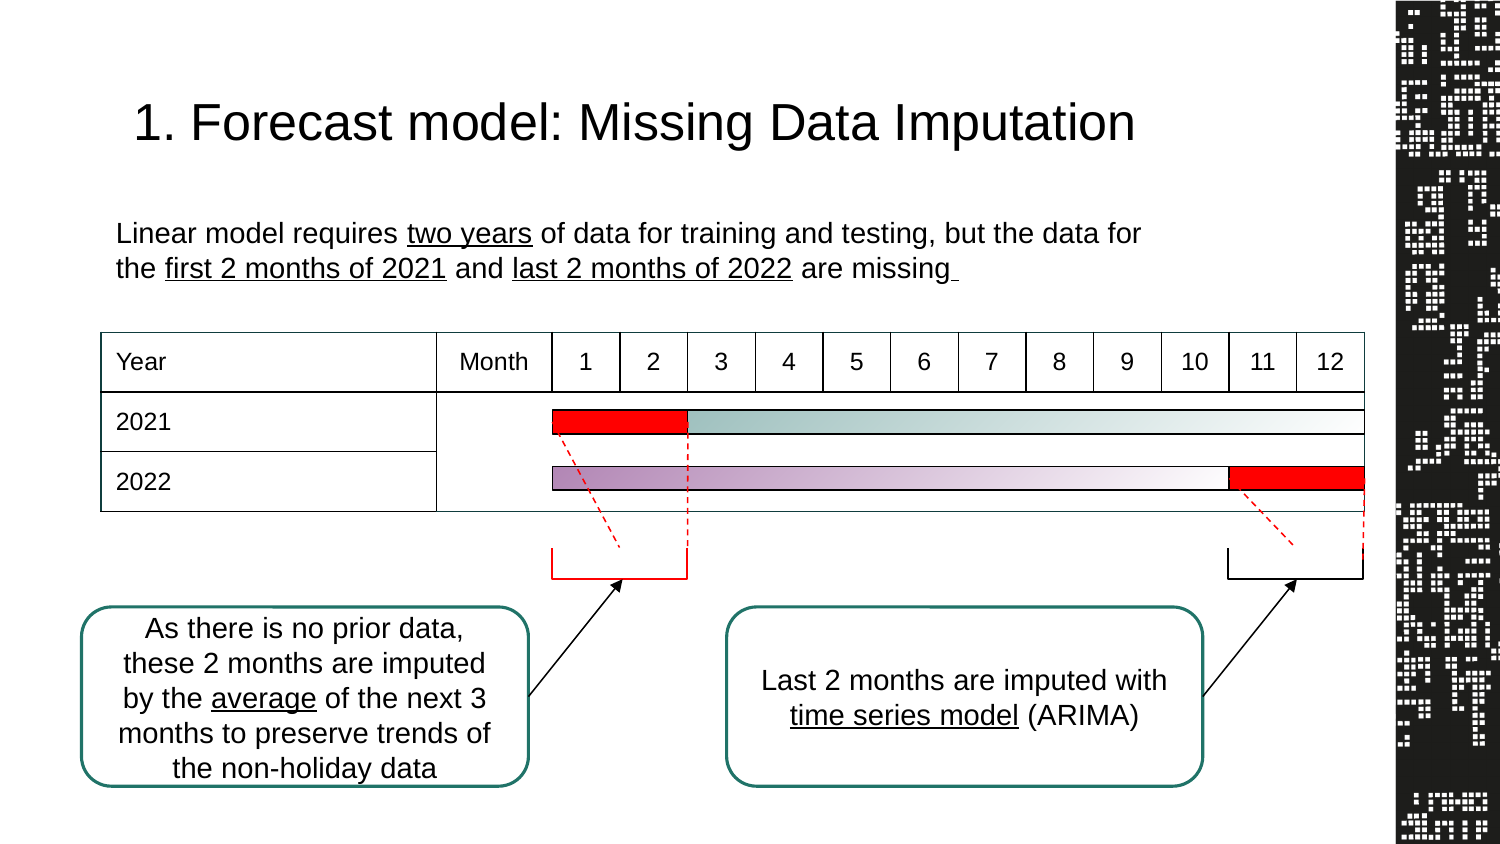

1. Forecast model: Missing Data Imputation
Linear model requires two years of data for training and testing, but the data for the first 2 months of 2021 and last 2 months of 2022 are missing
| Year |  |  | Month | 1 | 2 | 3 | 4 | 5 | 6 | 7 | 8 | 9 | 10 | 11 | 12 |
| --- | --- | --- | --- | --- | --- | --- | --- | --- | --- | --- | --- | --- | --- | --- | --- |
| 2021 |  |  |  |  |  |  |  |  |  |  |  |  |  |  |  |
| 2022 |  |  |  |  |  |  |  |  |  |  |  |  |  |  |  |

As there is no prior data, these 2 months are imputed by the average of the next 3 months to preserve trends of the non-holiday data
Last 2 months are imputed with time series model (ARIMA)